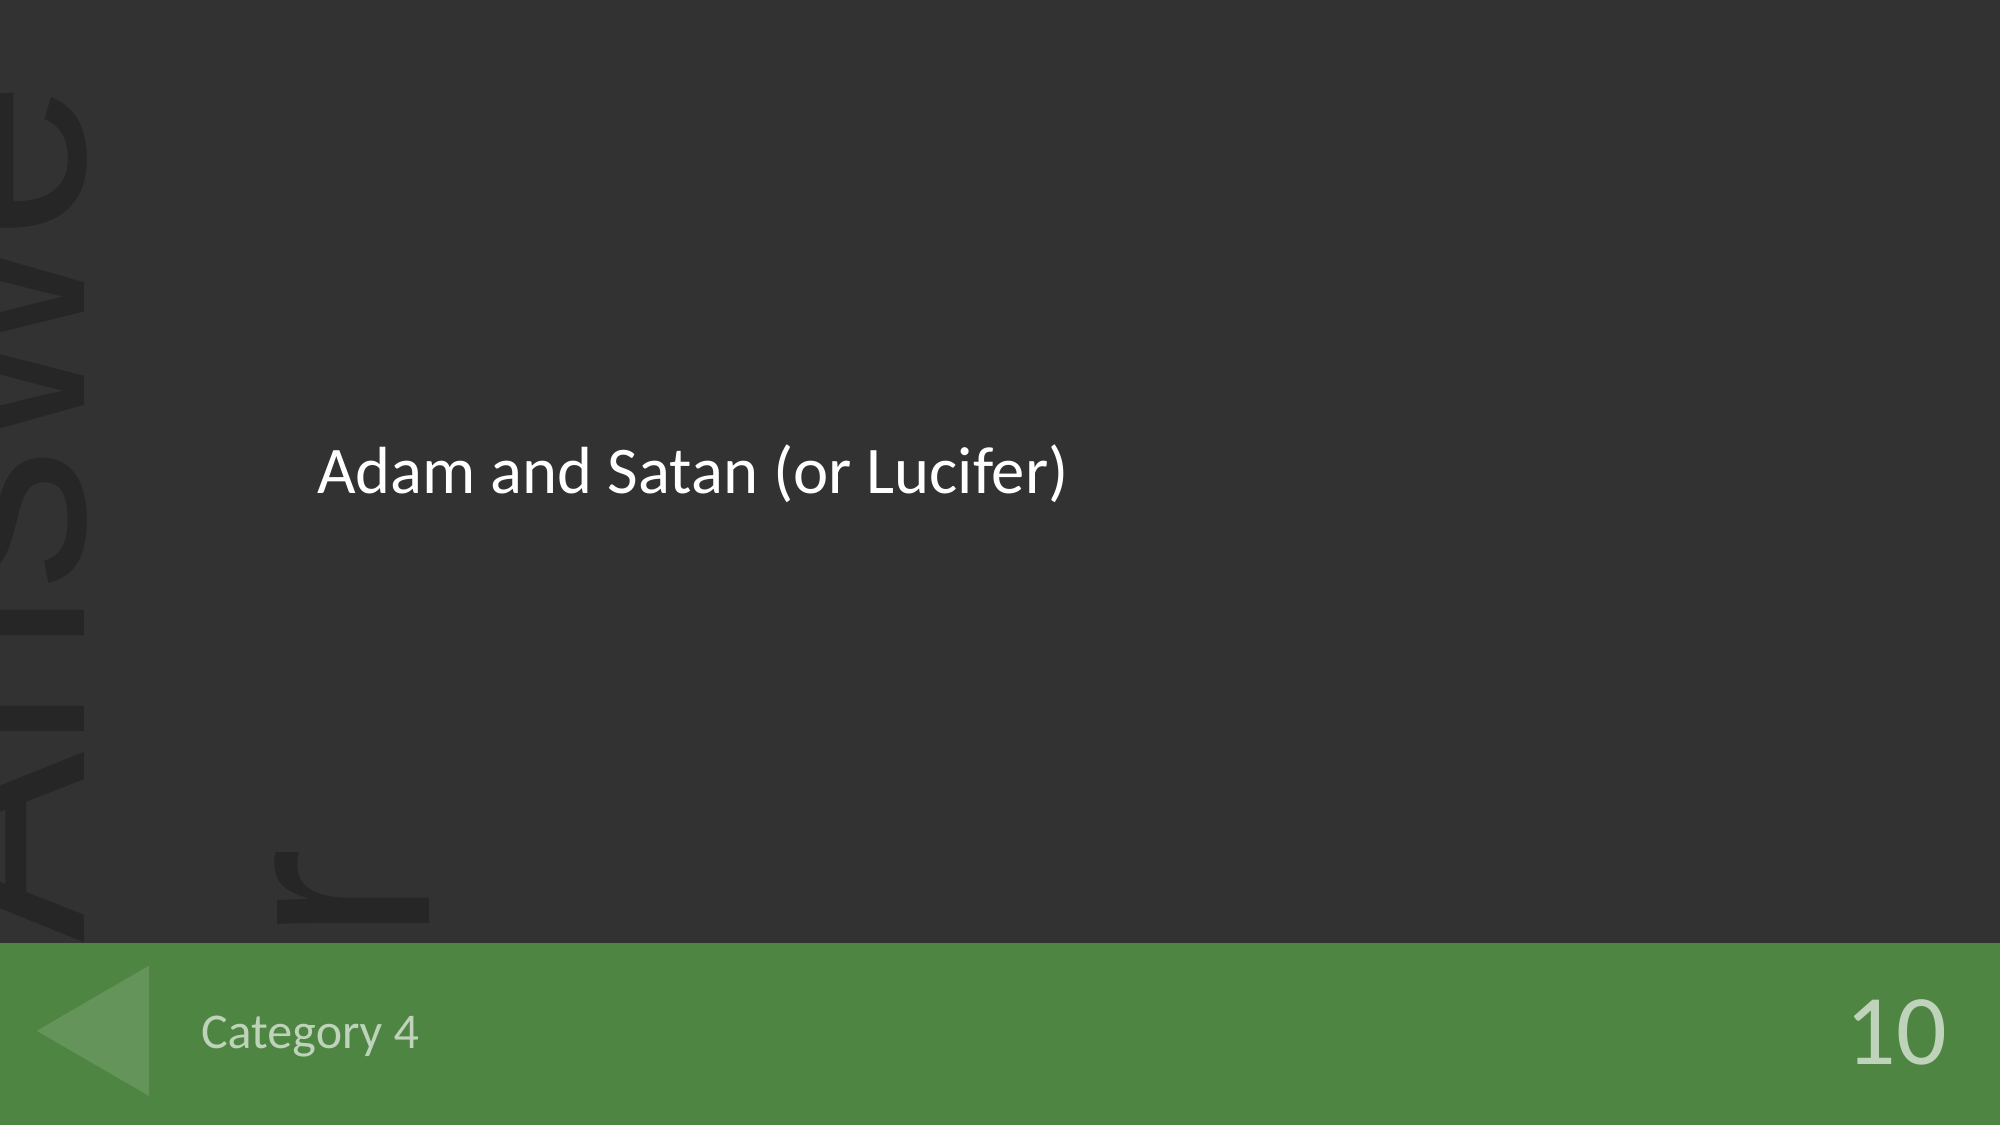

Adam and Satan (or Lucifer)
# Category 4
10